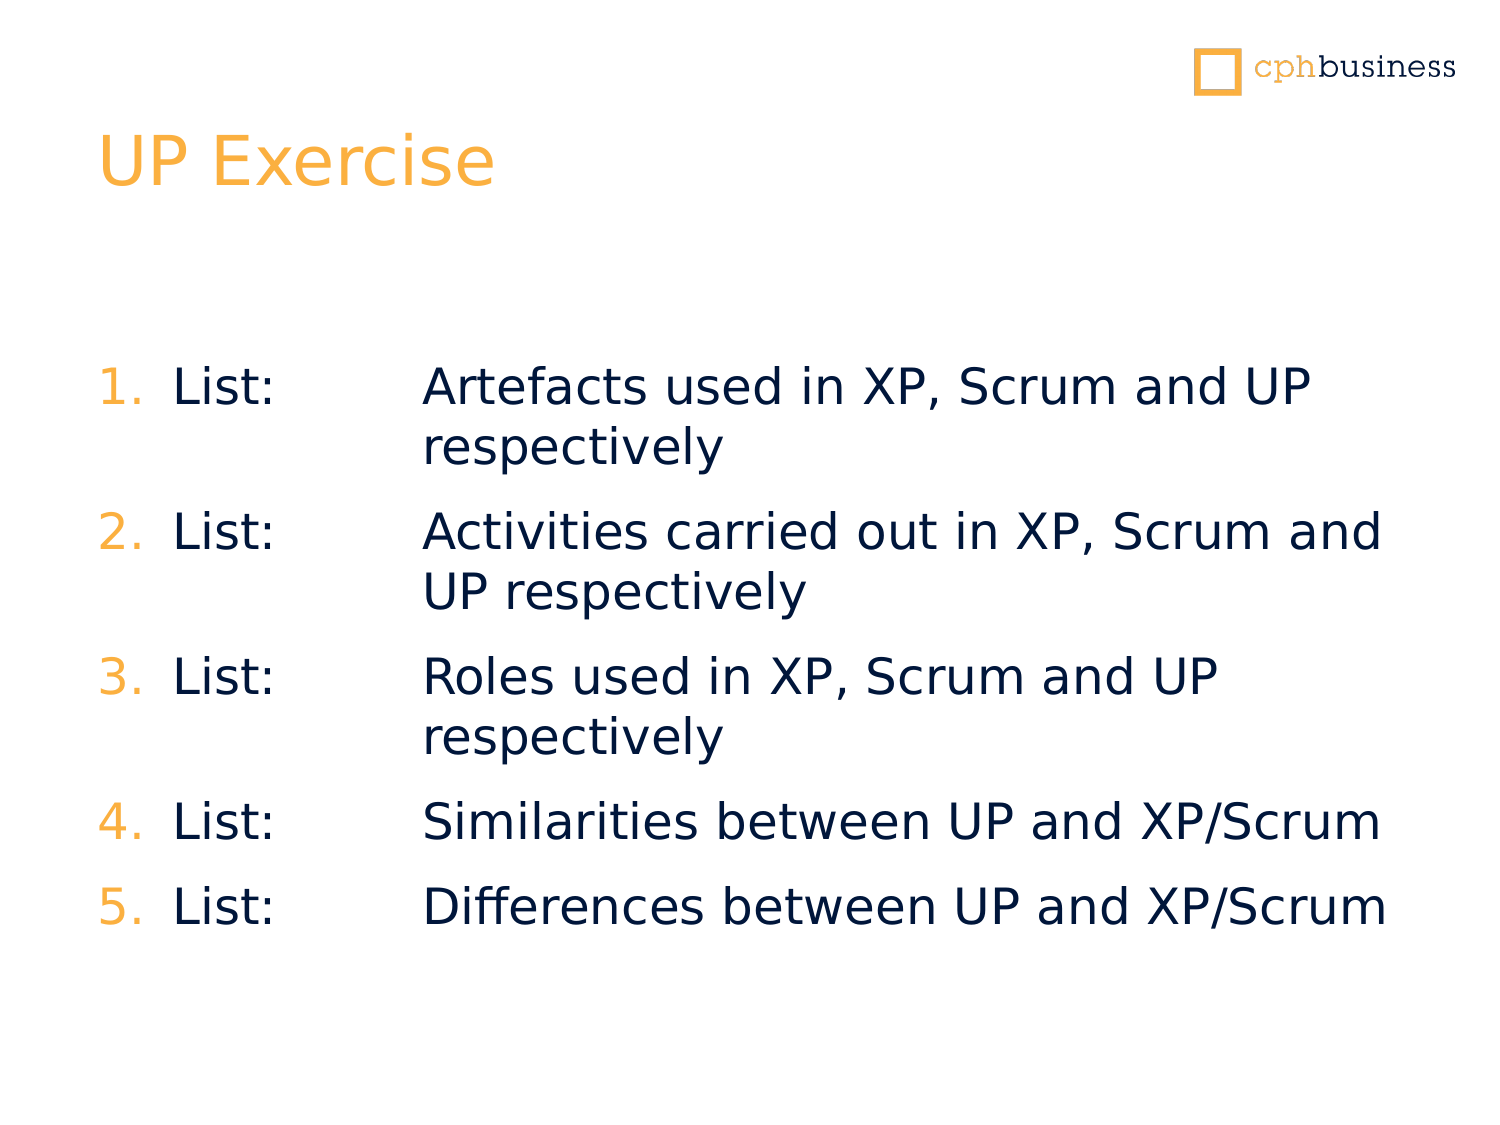

UP Exercise
List:	Artefacts used in XP, Scrum and UP
	respectively
List: 	Activities carried out in XP, Scrum and
	UP respectively
List: 	Roles used in XP, Scrum and UP
	respectively
List: 	Similarities between UP and XP/Scrum
List: 	Differences between UP and XP/Scrum